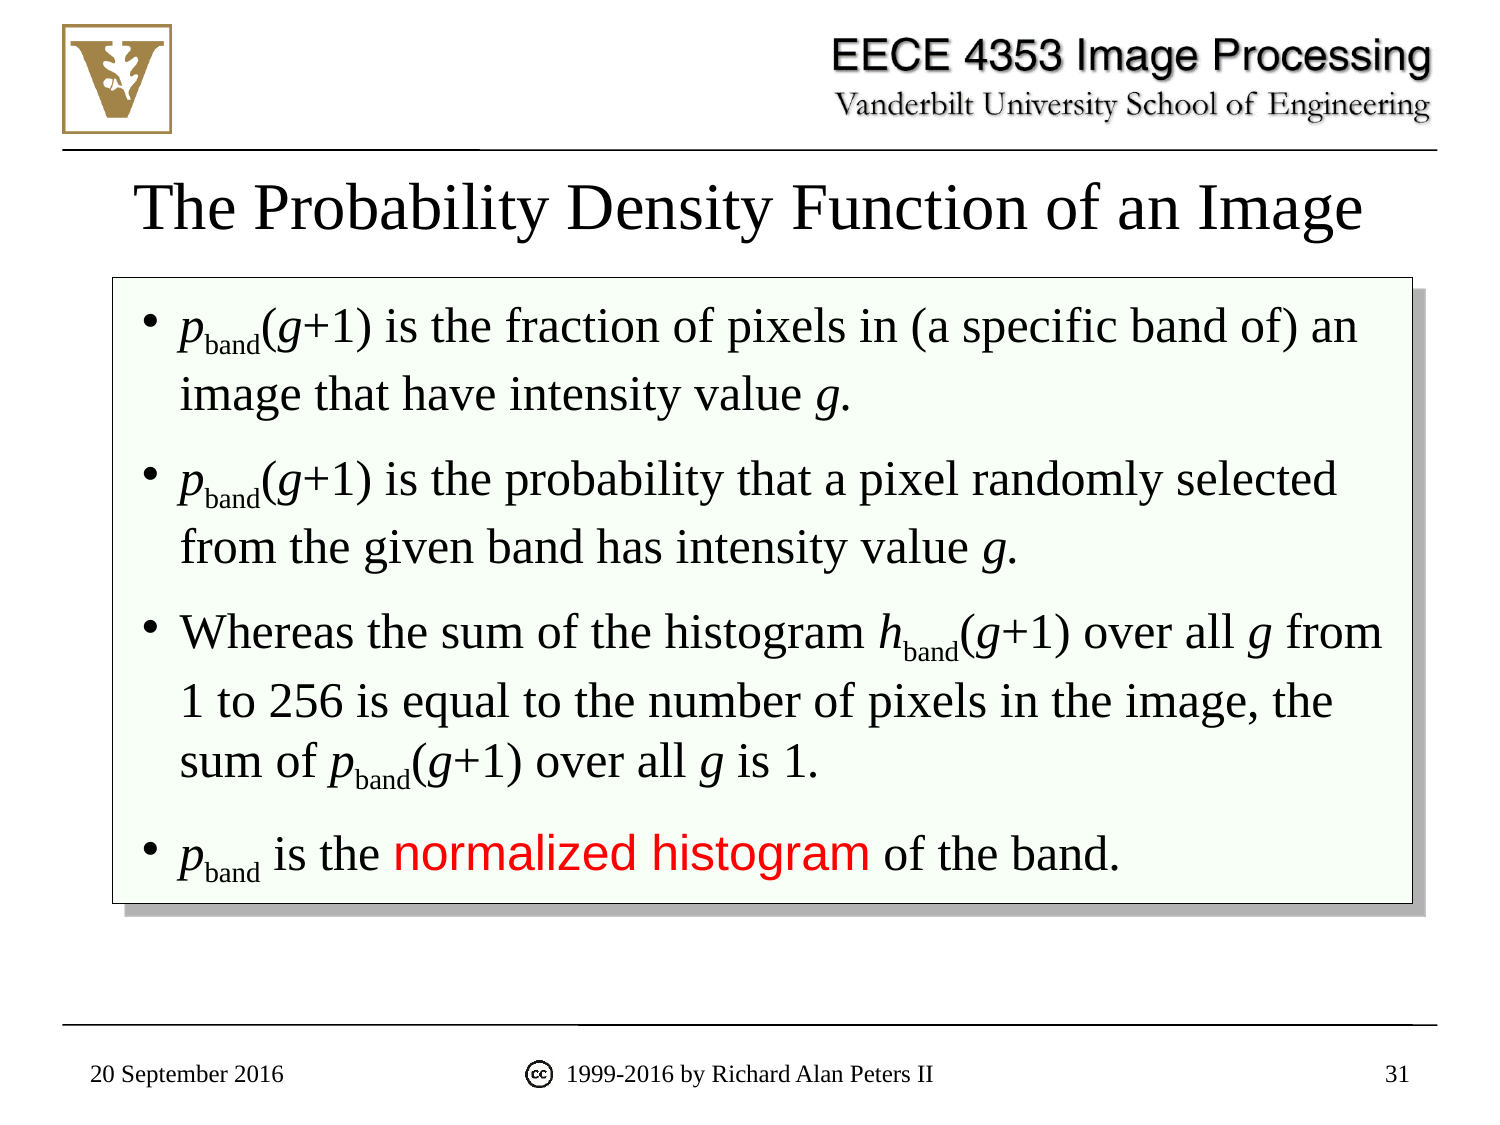

# The Probability Density Function of an Image
pband(g+1) is the fraction of pixels in (a specific band of) an image that have intensity value g.
pband(g+1) is the probability that a pixel randomly selected from the given band has intensity value g.
Whereas the sum of the histogram hband(g+1) over all g from 1 to 256 is equal to the number of pixels in the image, the sum of pband(g+1) over all g is 1.
pband is the normalized histogram of the band.
20 September 2016
1999-2016 by Richard Alan Peters II
31